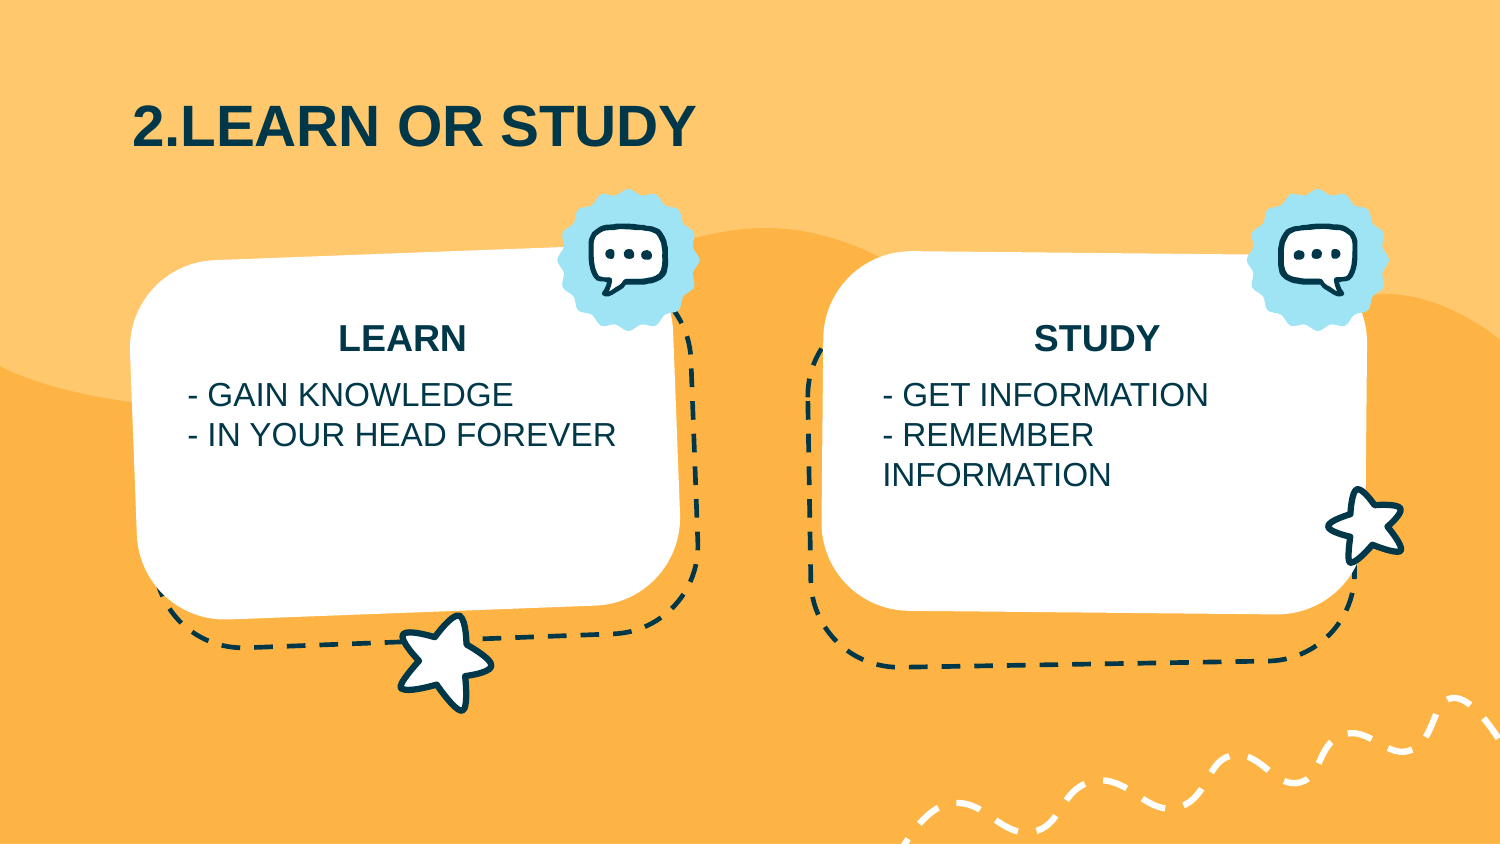

# 2.LEARN OR STUDY

LEARN
STUDY
- GAIN KNOWLEDGE
- IN YOUR HEAD FOREVER

- GET INFORMATION
- REMEMBER INFORMATION